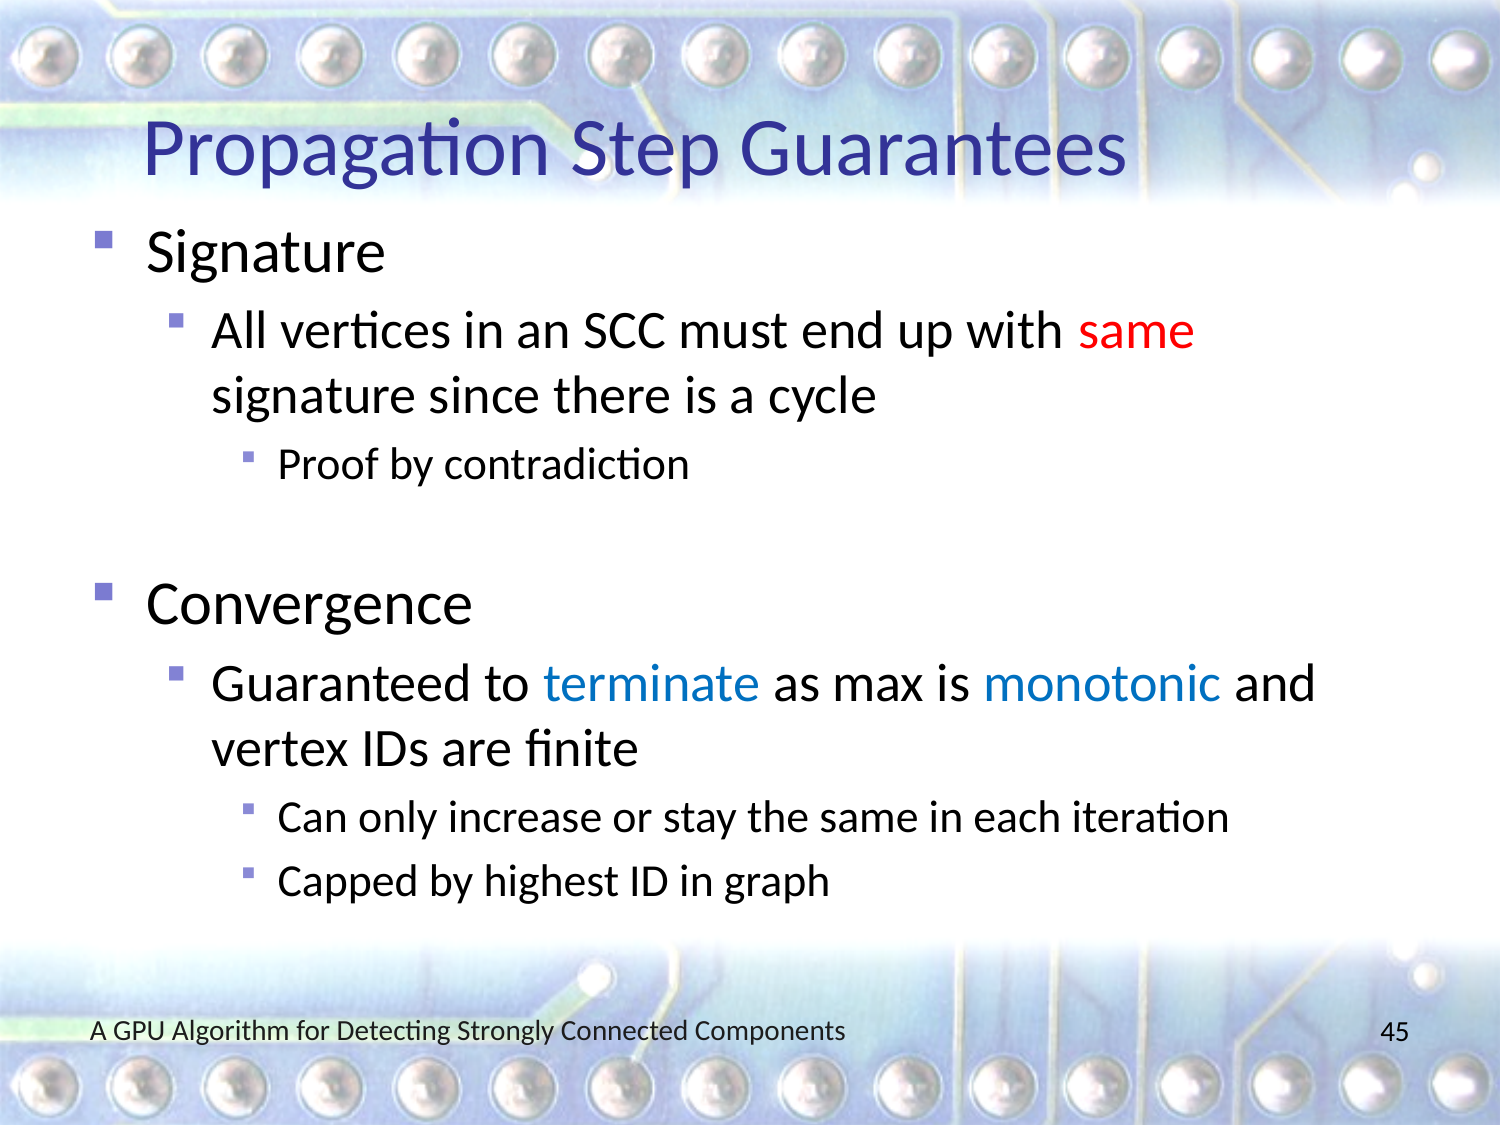

# Propagation Step Guarantees
Signature
All vertices in an SCC must end up with same signature since there is a cycle
Proof by contradiction

Convergence
Guaranteed to terminate as max is monotonic and vertex IDs are finite
Can only increase or stay the same in each iteration
Capped by highest ID in graph

A GPU Algorithm for Detecting Strongly Connected Components
45